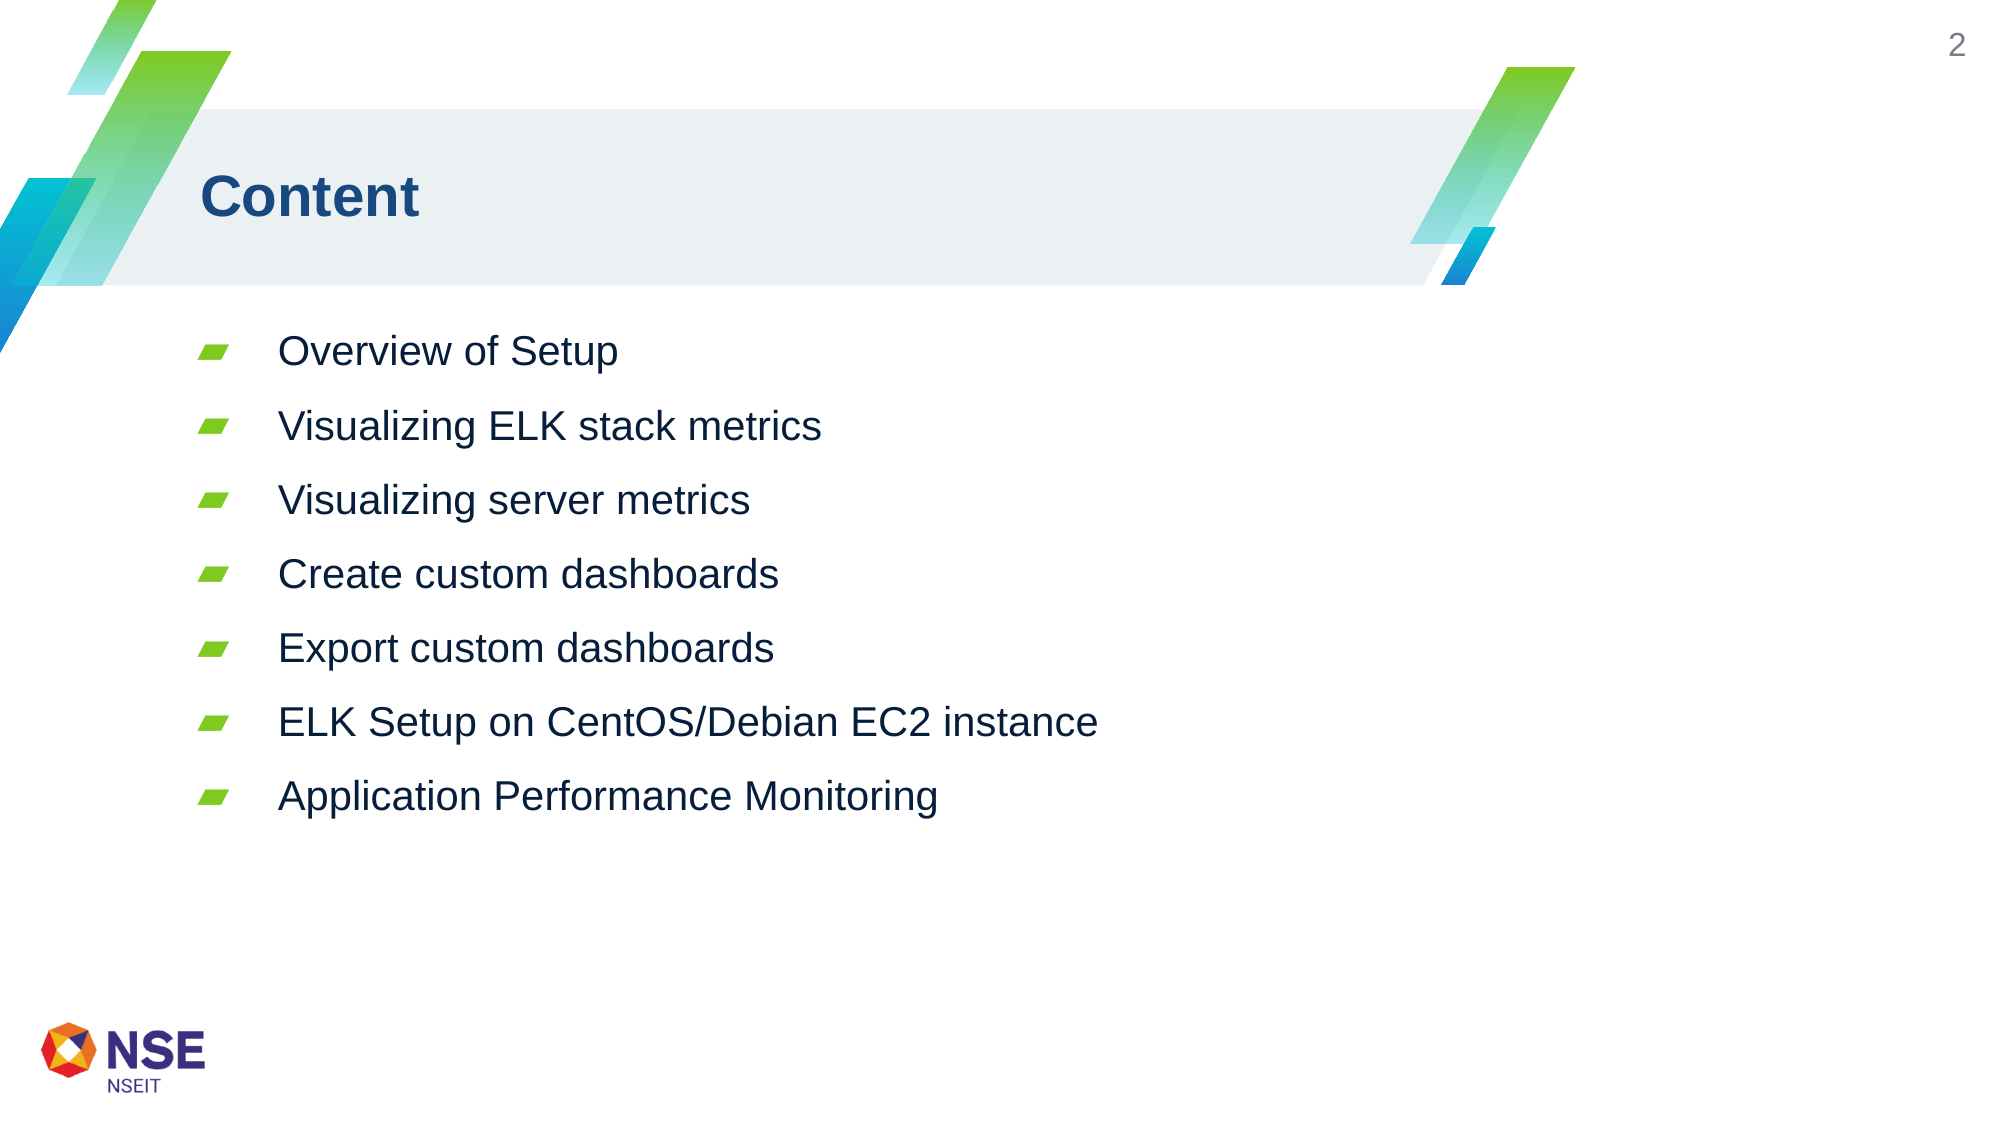

2
# Content
Overview of Setup
Visualizing ELK stack metrics
Visualizing server metrics
Create custom dashboards
Export custom dashboards
ELK Setup on CentOS/Debian EC2 instance
Application Performance Monitoring